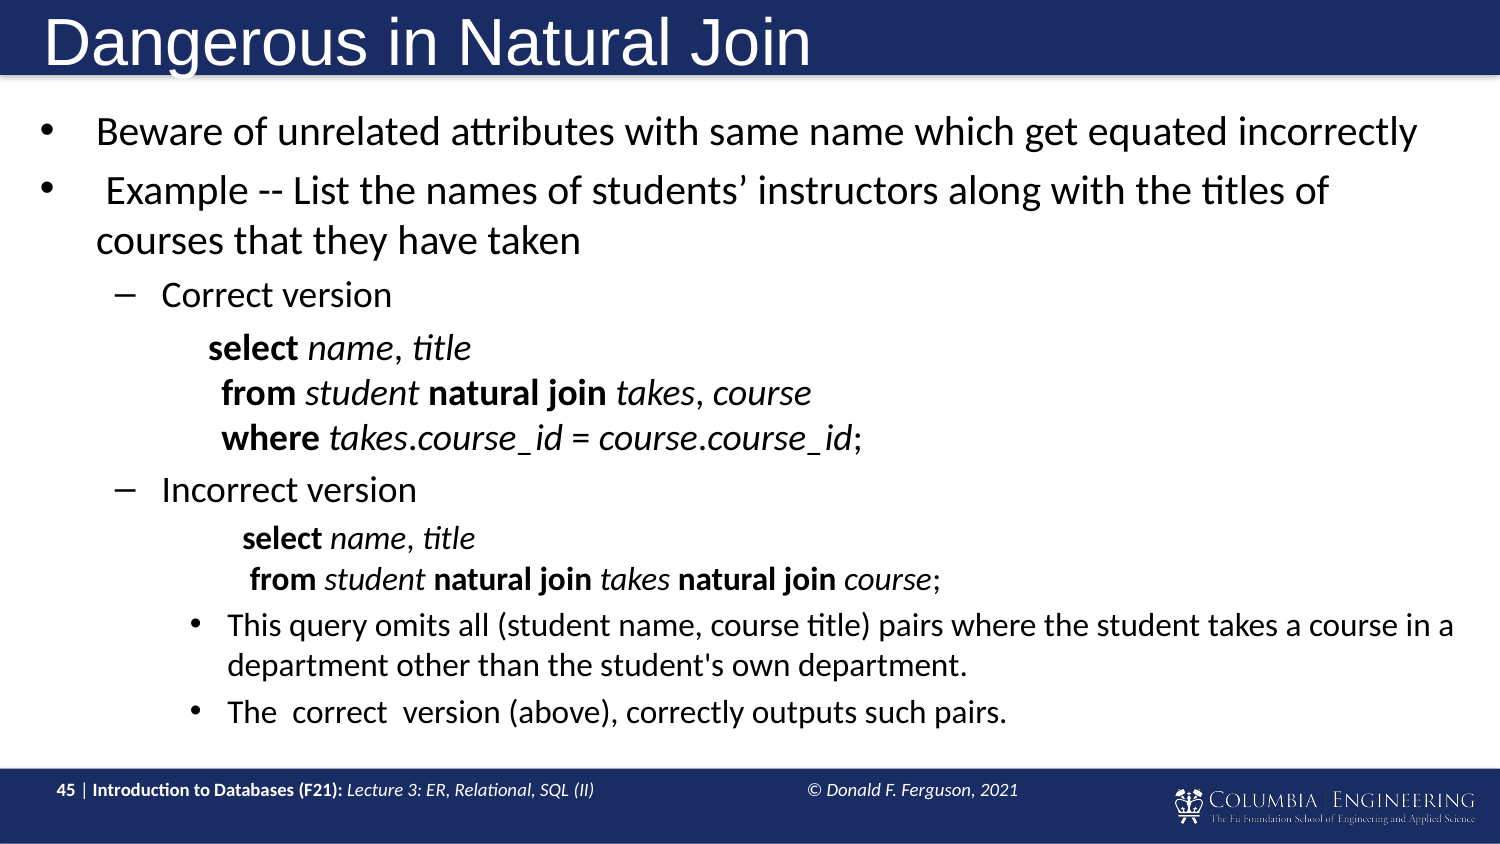

# Dangerous in Natural Join
Beware of unrelated attributes with same name which get equated incorrectly
 Example -- List the names of students’ instructors along with the titles of courses that they have taken
Correct version
           select name, title
       from student natural join takes, course
       where takes.course_id = course.course_id;
Incorrect version
       select name, title
   from student natural join takes natural join course;
This query omits all (student name, course title) pairs where the student takes a course in a department other than the student's own department.
The  correct  version (above), correctly outputs such pairs.